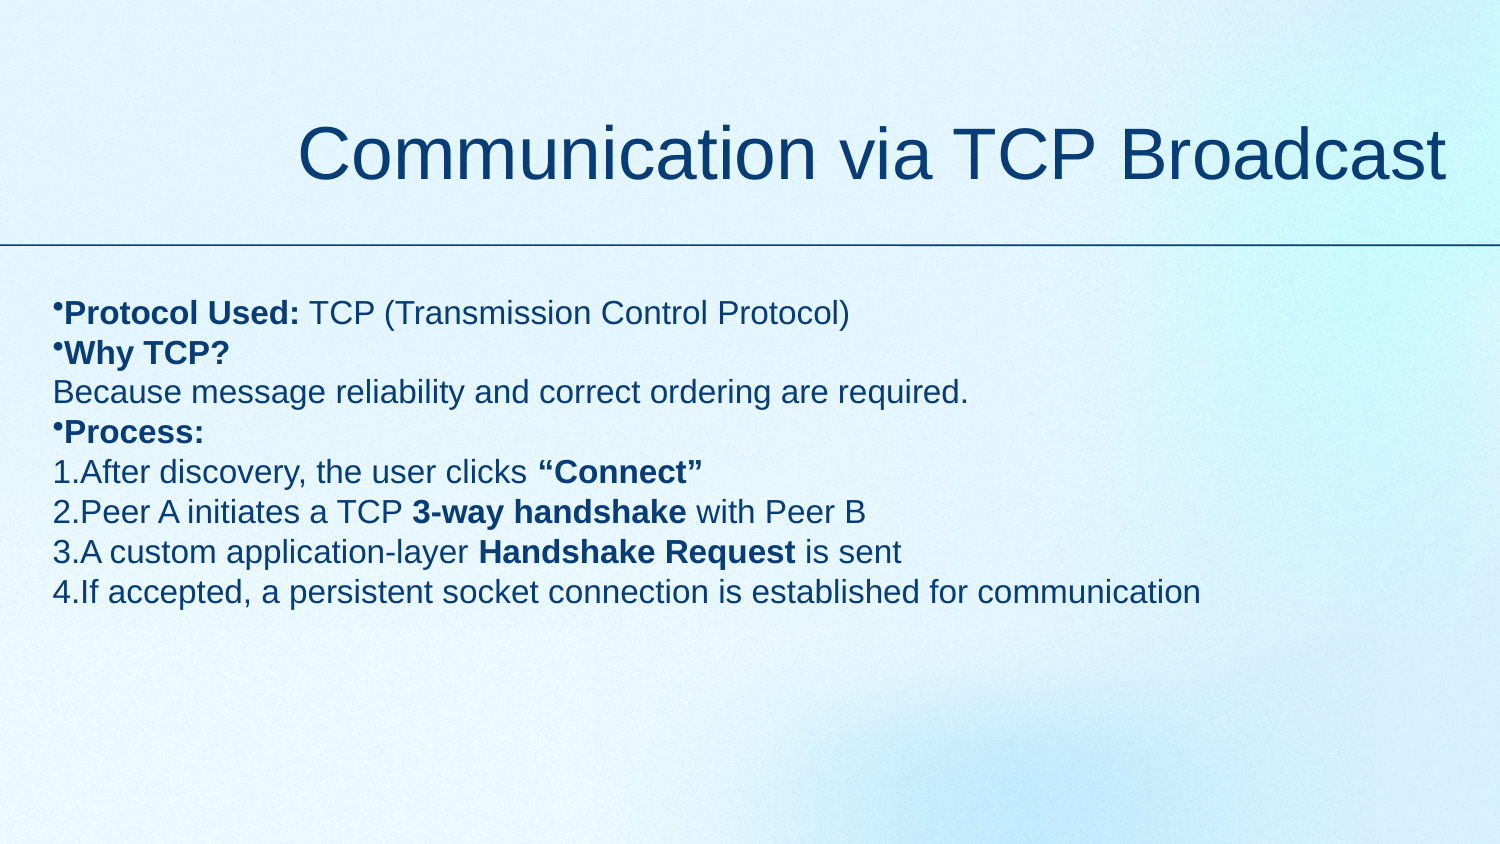

# Communication via TCP Broadcast
Protocol Used: TCP (Transmission Control Protocol)
Why TCP?
Because message reliability and correct ordering are required.
Process:
After discovery, the user clicks “Connect”
Peer A initiates a TCP 3-way handshake with Peer B
A custom application-layer Handshake Request is sent
If accepted, a persistent socket connection is established for communication